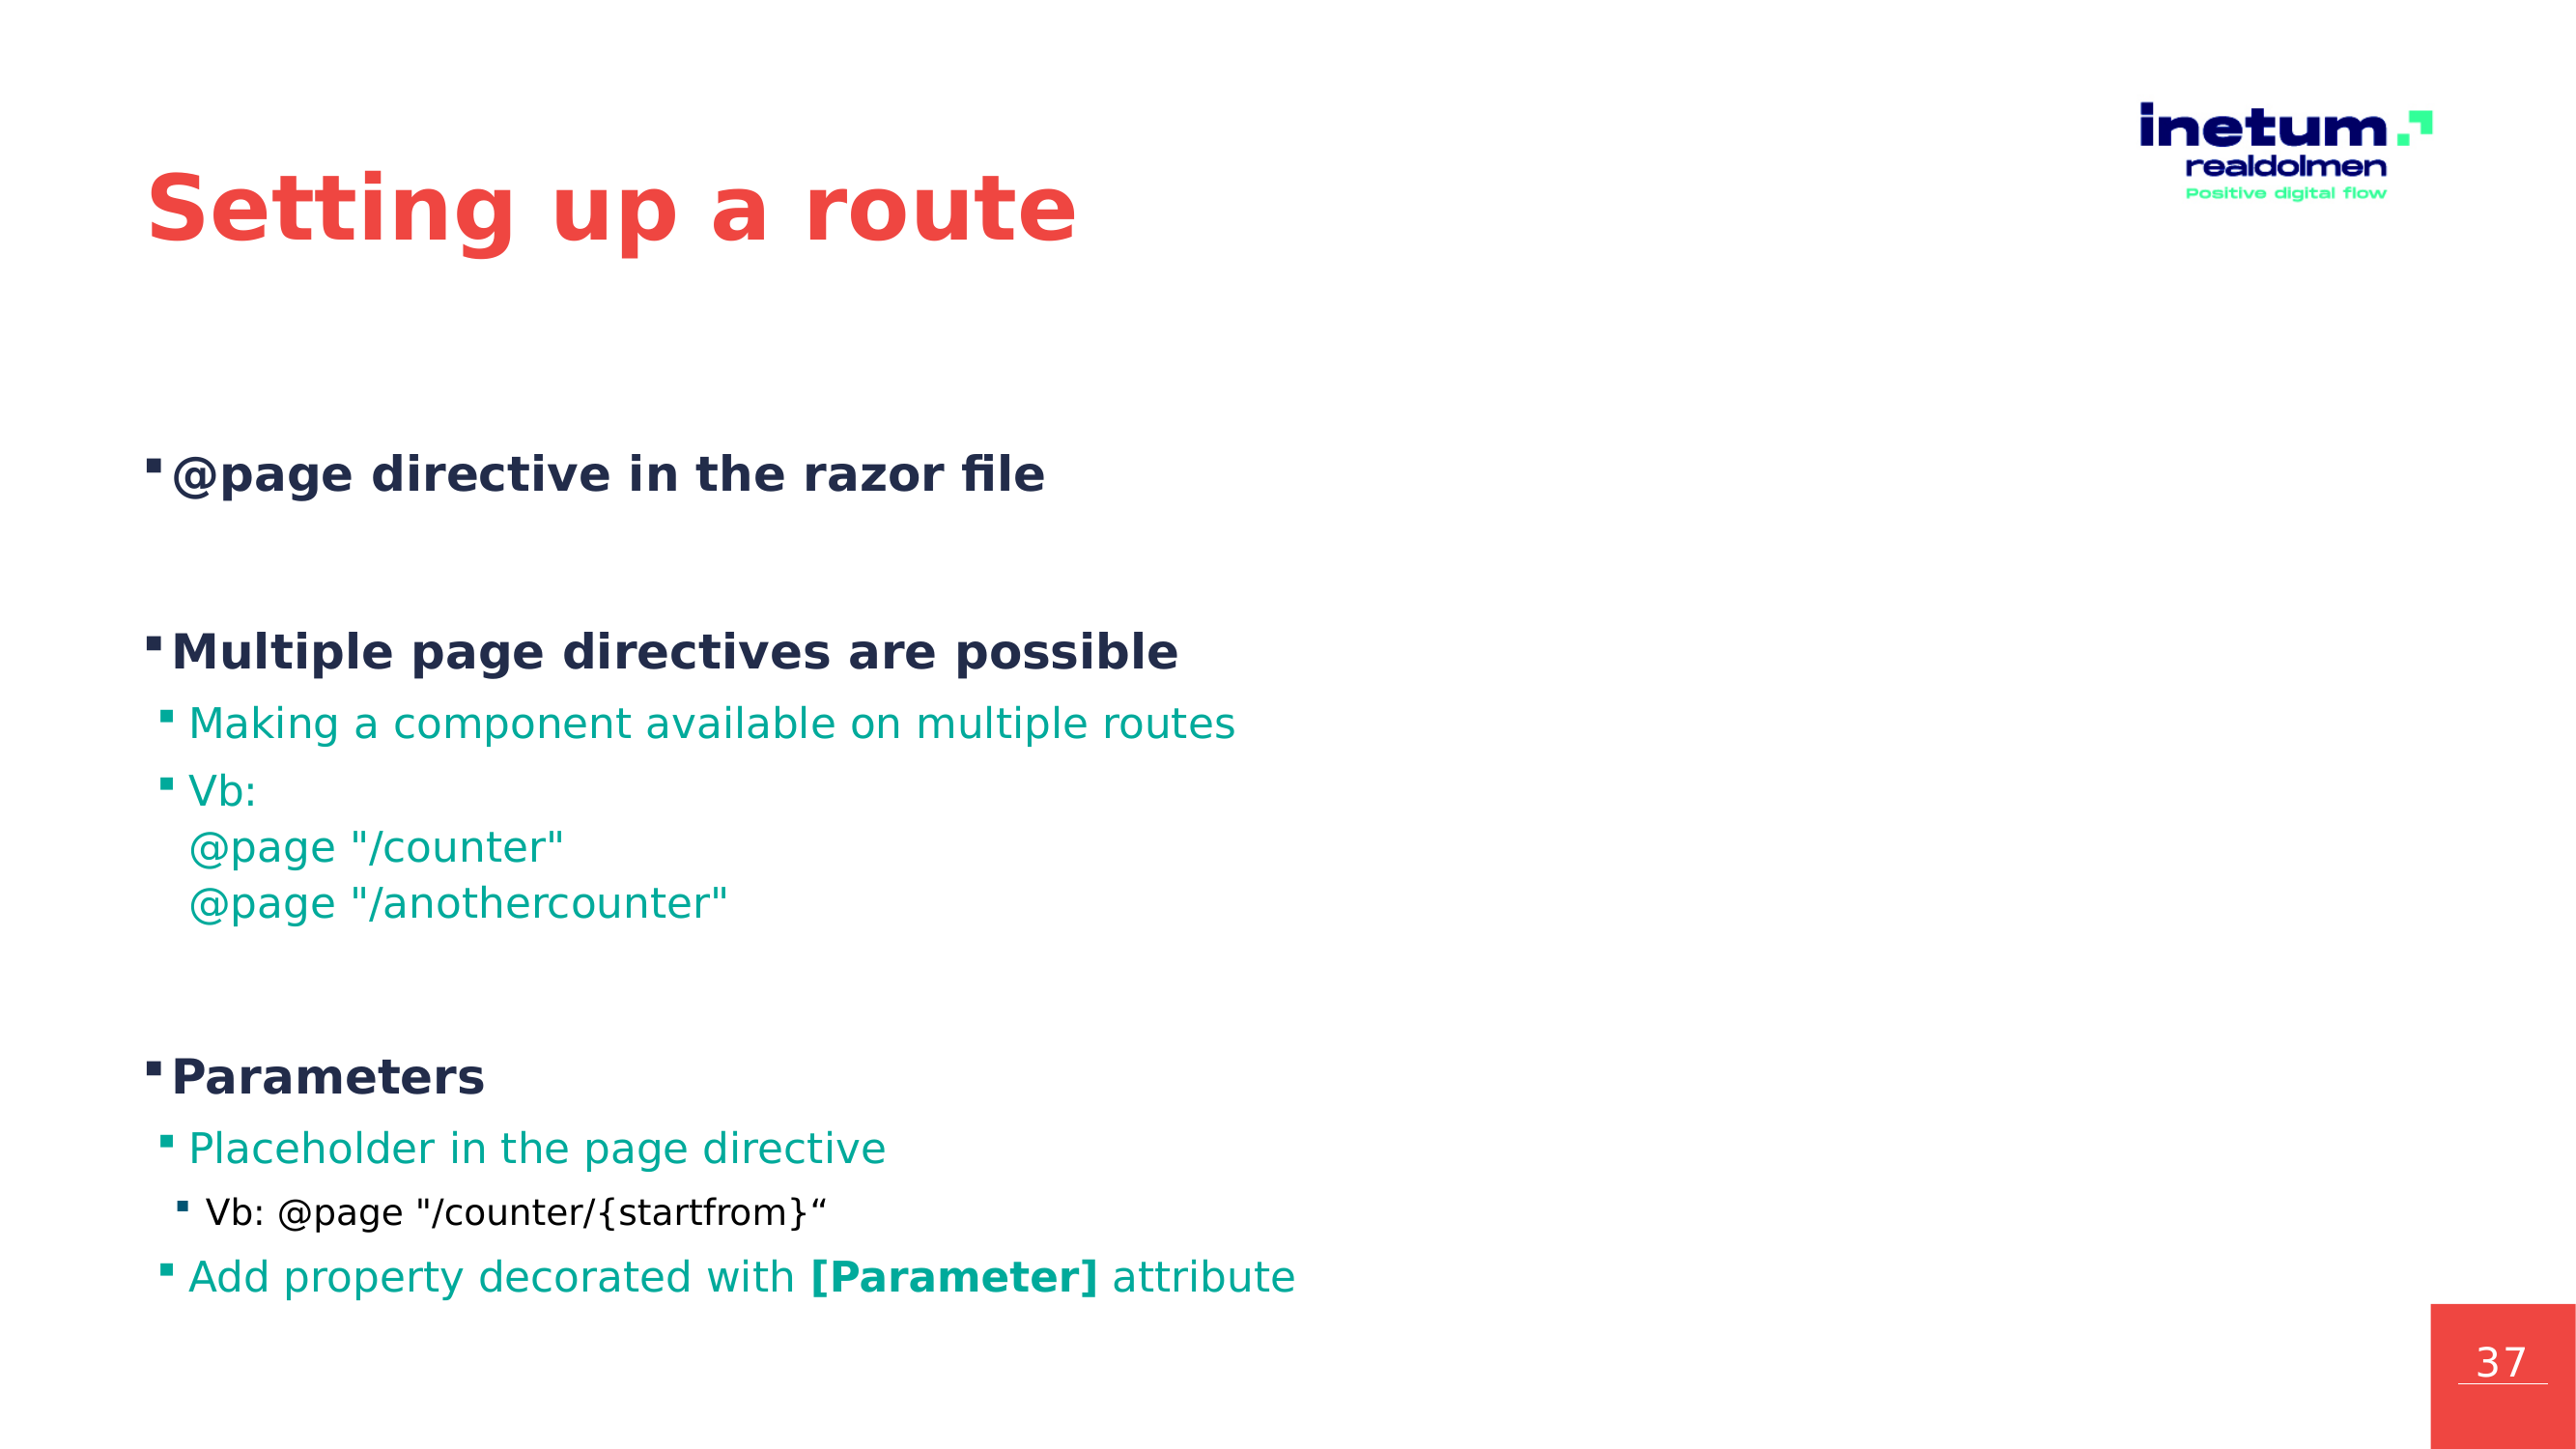

# Setting up a route
@page directive in the razor file

Multiple page directives are possible
Making a component available on multiple routes
Vb:
@page "/counter"
@page "/anothercounter"

Parameters
Placeholder in the page directive
Vb: @page "/counter/{startfrom}“
Add property decorated with [Parameter] attribute